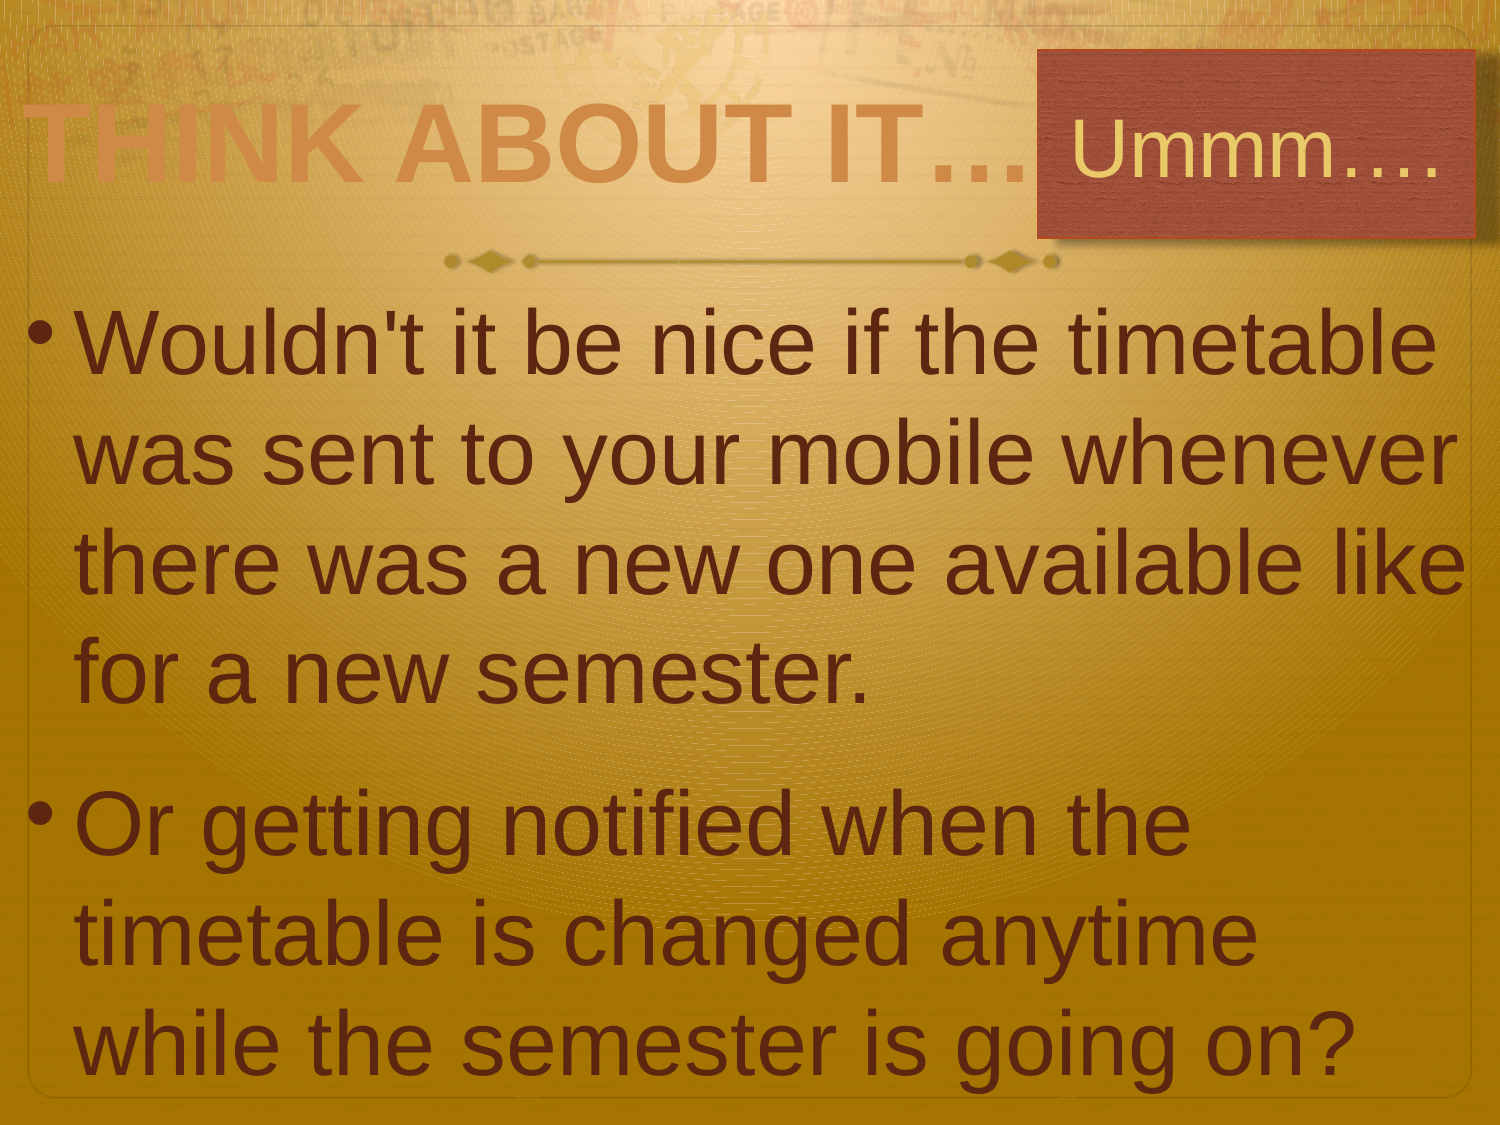

# Ummm….
THINK ABOUT IT…
Wouldn't it be nice if the timetable was sent to your mobile whenever there was a new one available like for a new semester.
Or getting notified when the timetable is changed anytime while the semester is going on?